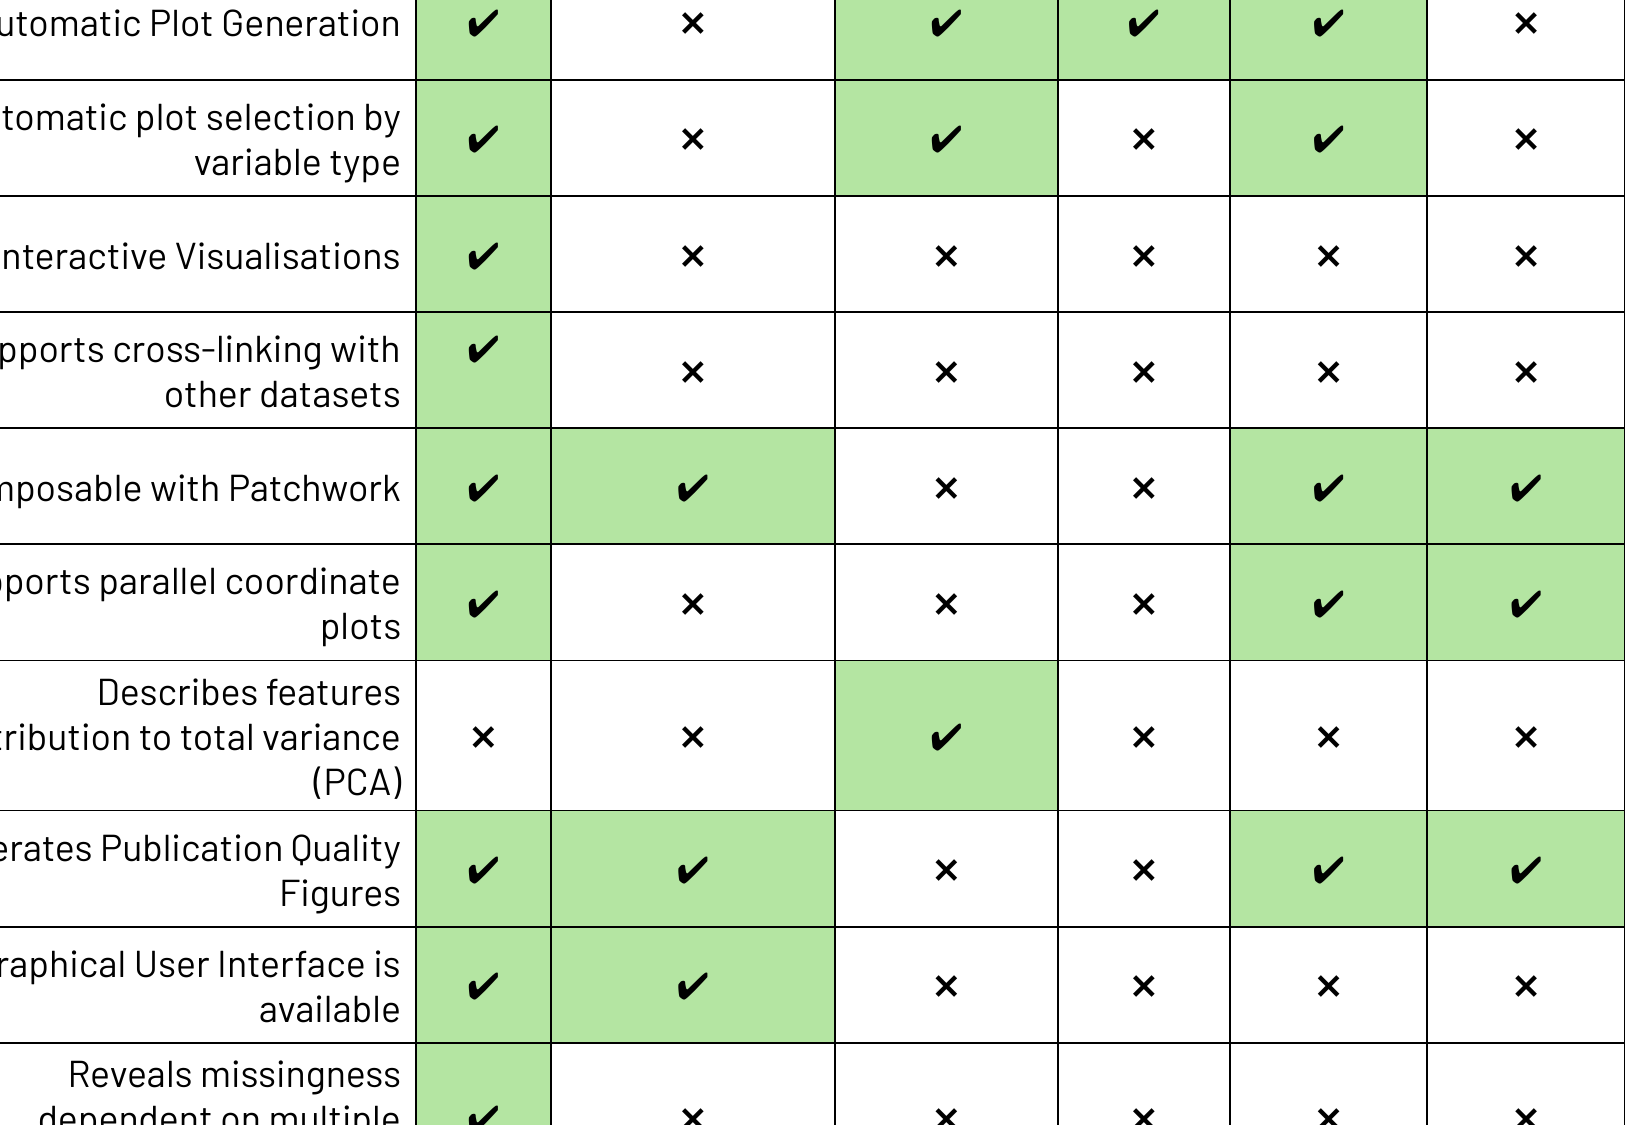

| Feature | gg1d | Complex Heatmap | Data Explorer | skimr | GGally | ggpcp |
| --- | --- | --- | --- | --- | --- | --- |
| Automatic Plot Generation | ✔️ | ❌ | ✔️ | ✔️ | ✔️ | ❌ |
| Automatic plot selection by variable type | ✔️ | ❌ | ✔️ | ❌ | ✔️ | ❌ |
| Interactive Visualisations | ✔️ | ❌ | ❌ | ❌ | ❌ | ❌ |
| Supports cross-linking with other datasets | ✔️ | ❌ | ❌ | ❌ | ❌ | ❌ |
| Composable with Patchwork | ✔️ | ✔️ | ❌ | ❌ | ✔️ | ✔️ |
| Supports parallel coordinate plots | ✔️ | ❌ | ❌ | ❌ | ✔️ | ✔️ |
| Describes features contribution to total variance (PCA) | ❌ | ❌ | ✔️ | ❌ | ❌ | ❌ |
| Generates Publication Quality Figures | ✔️ | ✔️ | ❌ | ❌ | ✔️ | ✔️ |
| Graphical User Interface is available | ✔️ | ✔️ | ❌ | ❌ | ❌ | ❌ |
| Reveals missingness dependent on multiple features | ✔️ | ❌ | ❌ | ❌ | ❌ | ❌ |